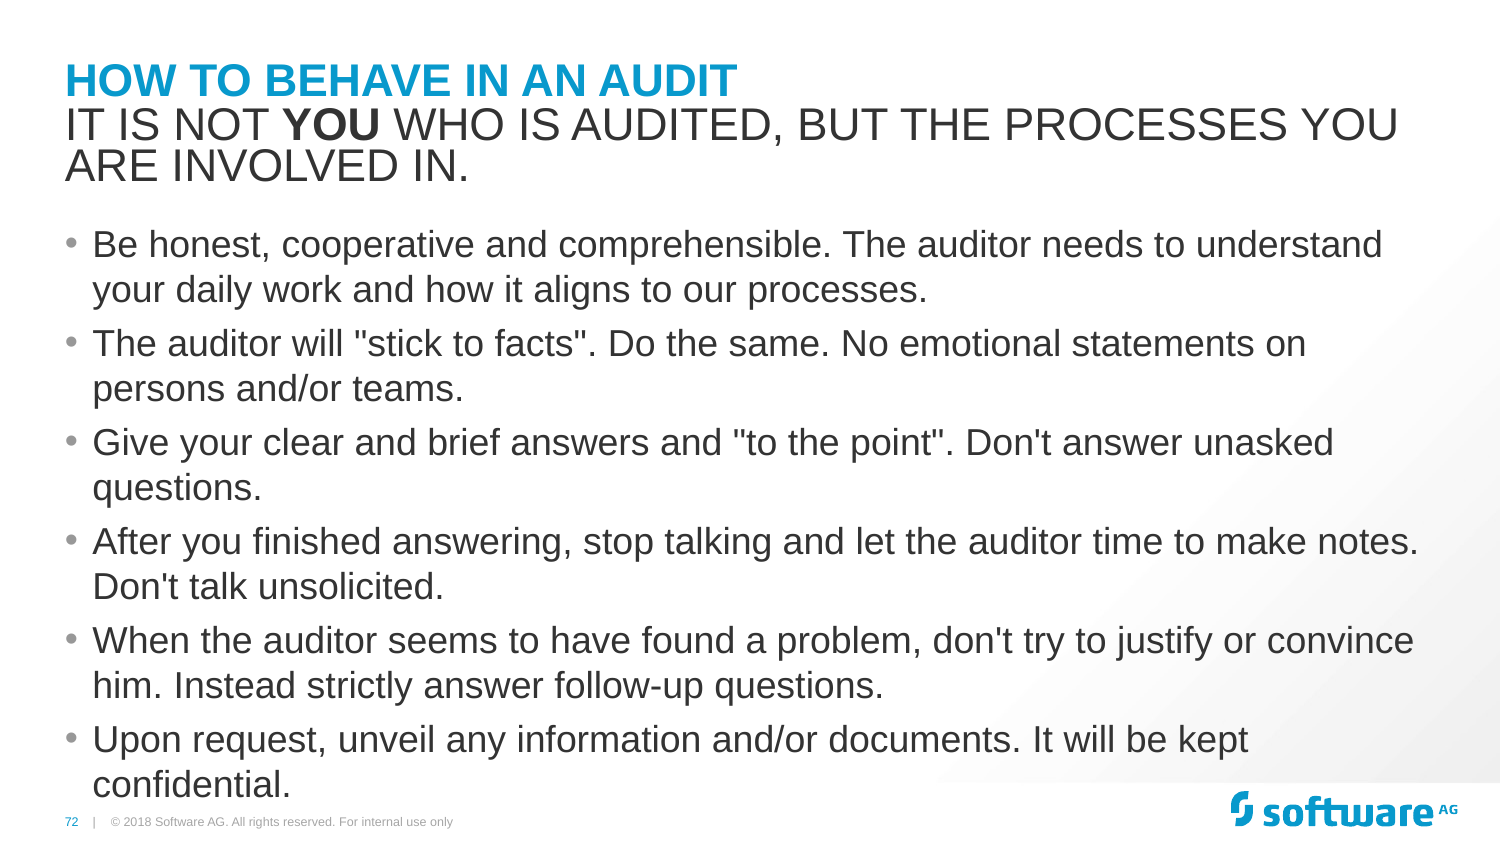

# How to behave in an Audit
It is not you who is audited, but the processes you are involved in.

Be honest, cooperative and comprehensible. The auditor needs to understand your daily work and how it aligns to our processes.
The auditor will "stick to facts". Do the same. No emotional statements on persons and/or teams.
Give your clear and brief answers and "to the point". Don't answer unasked questions.
After you finished answering, stop talking and let the auditor time to make notes. Don't talk unsolicited.
When the auditor seems to have found a problem, don't try to justify or convince him. Instead strictly answer follow-up questions.
Upon request, unveil any information and/or documents. It will be kept confidential.
© 2018 Software AG. All rights reserved. For internal use only